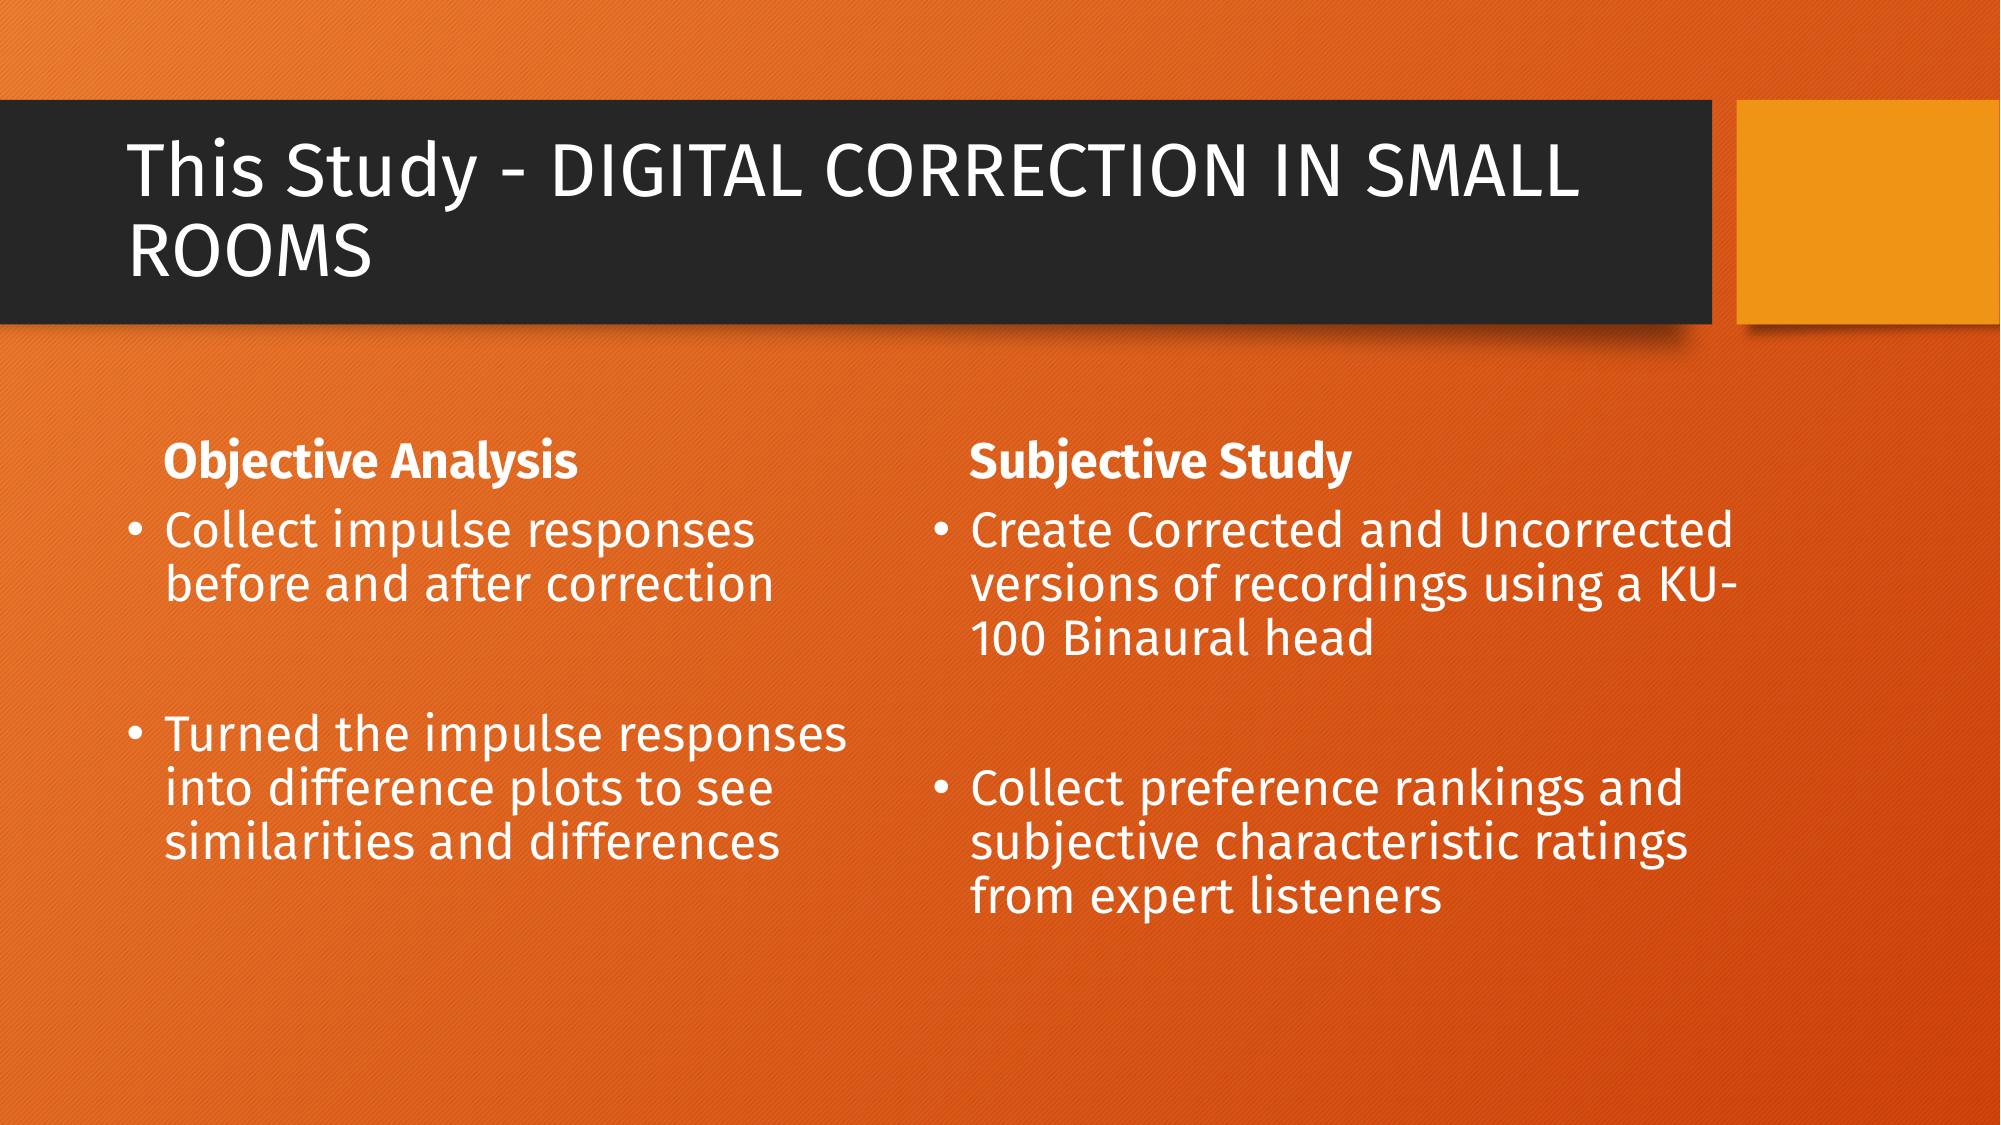

# This Study - DIGITAL CORRECTION IN SMALL ROOMS
Objective Analysis
Subjective Study
Collect impulse responses before and after correction

Turned the impulse responses into difference plots to see similarities and differences
Create Corrected and Uncorrected versions of recordings using a KU-100 Binaural head

Collect preference rankings and subjective characteristic ratings from expert listeners